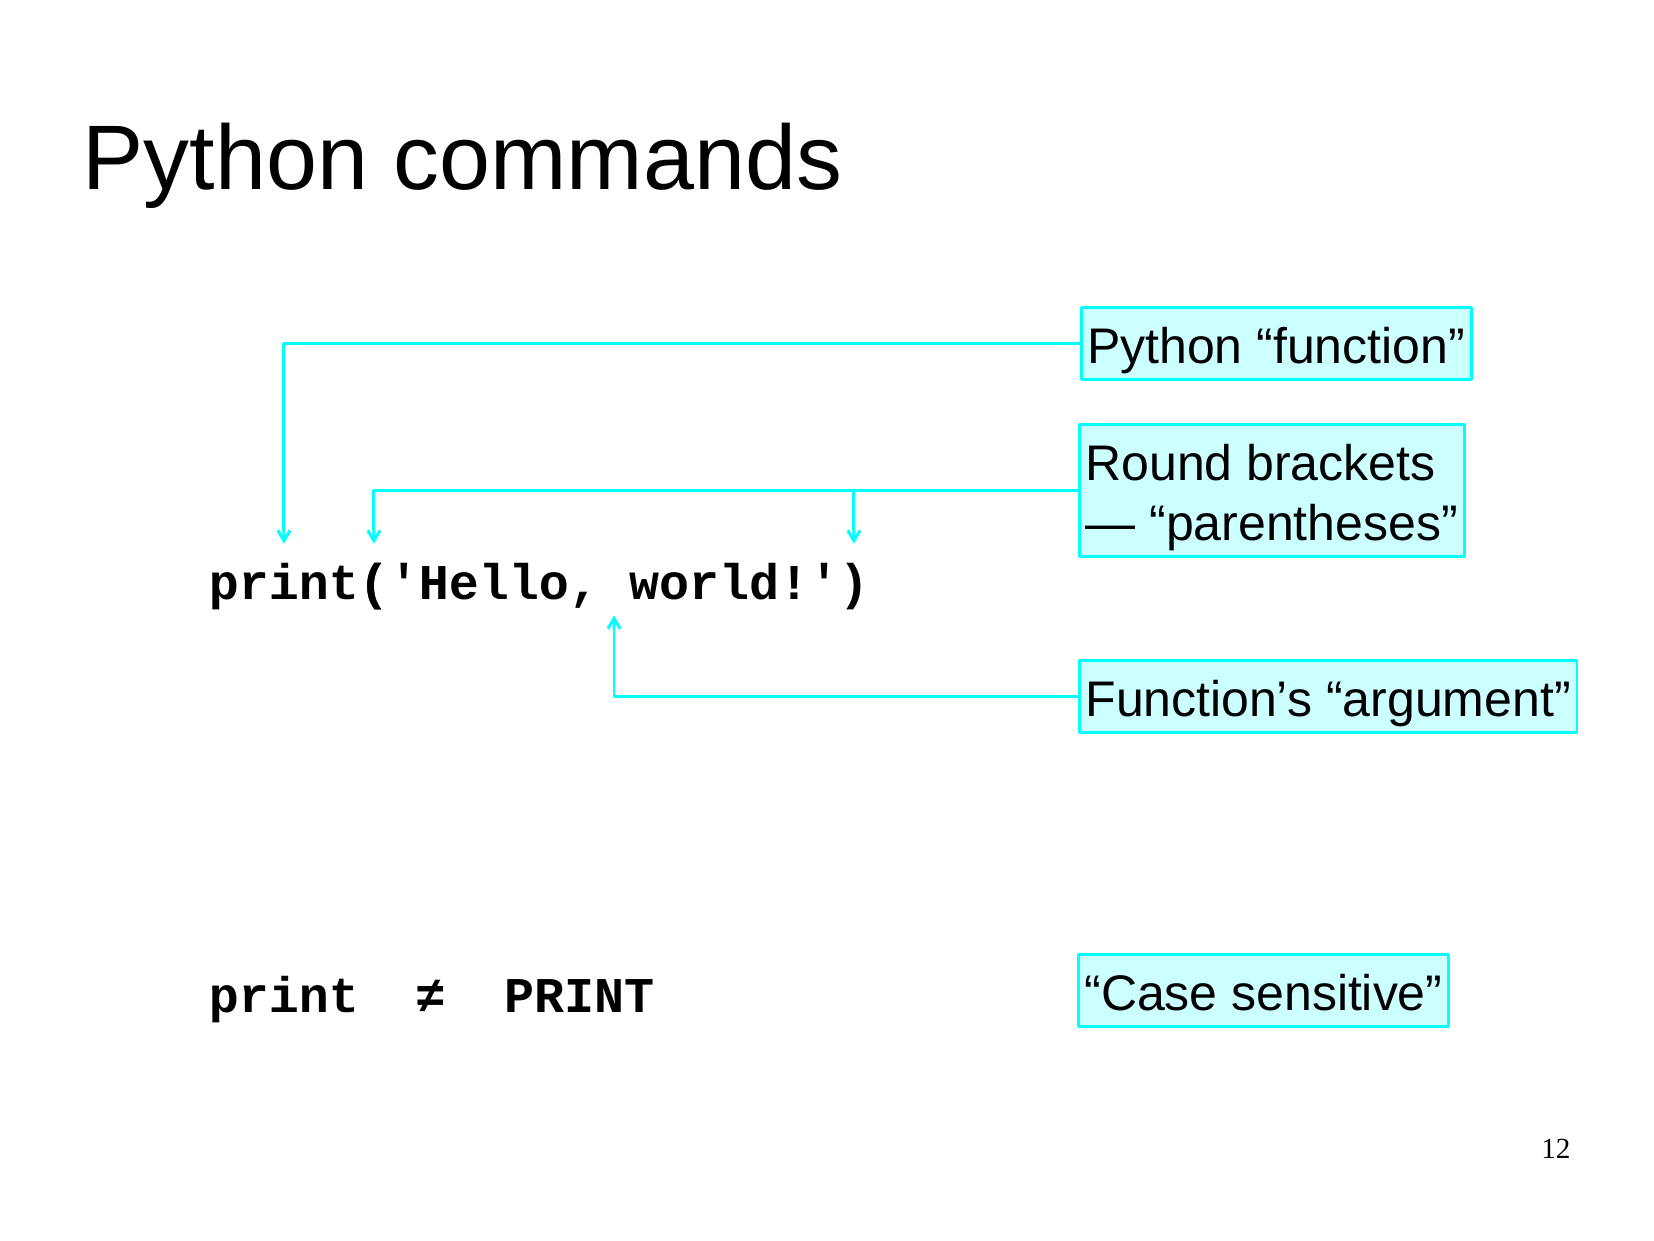

Python commands
Python “function”
Round brackets
― “parentheses”
print
(
(
'Hello, world!'
)
Function’s “argument”
“Case sensitive”
print
≠
PRINT
12